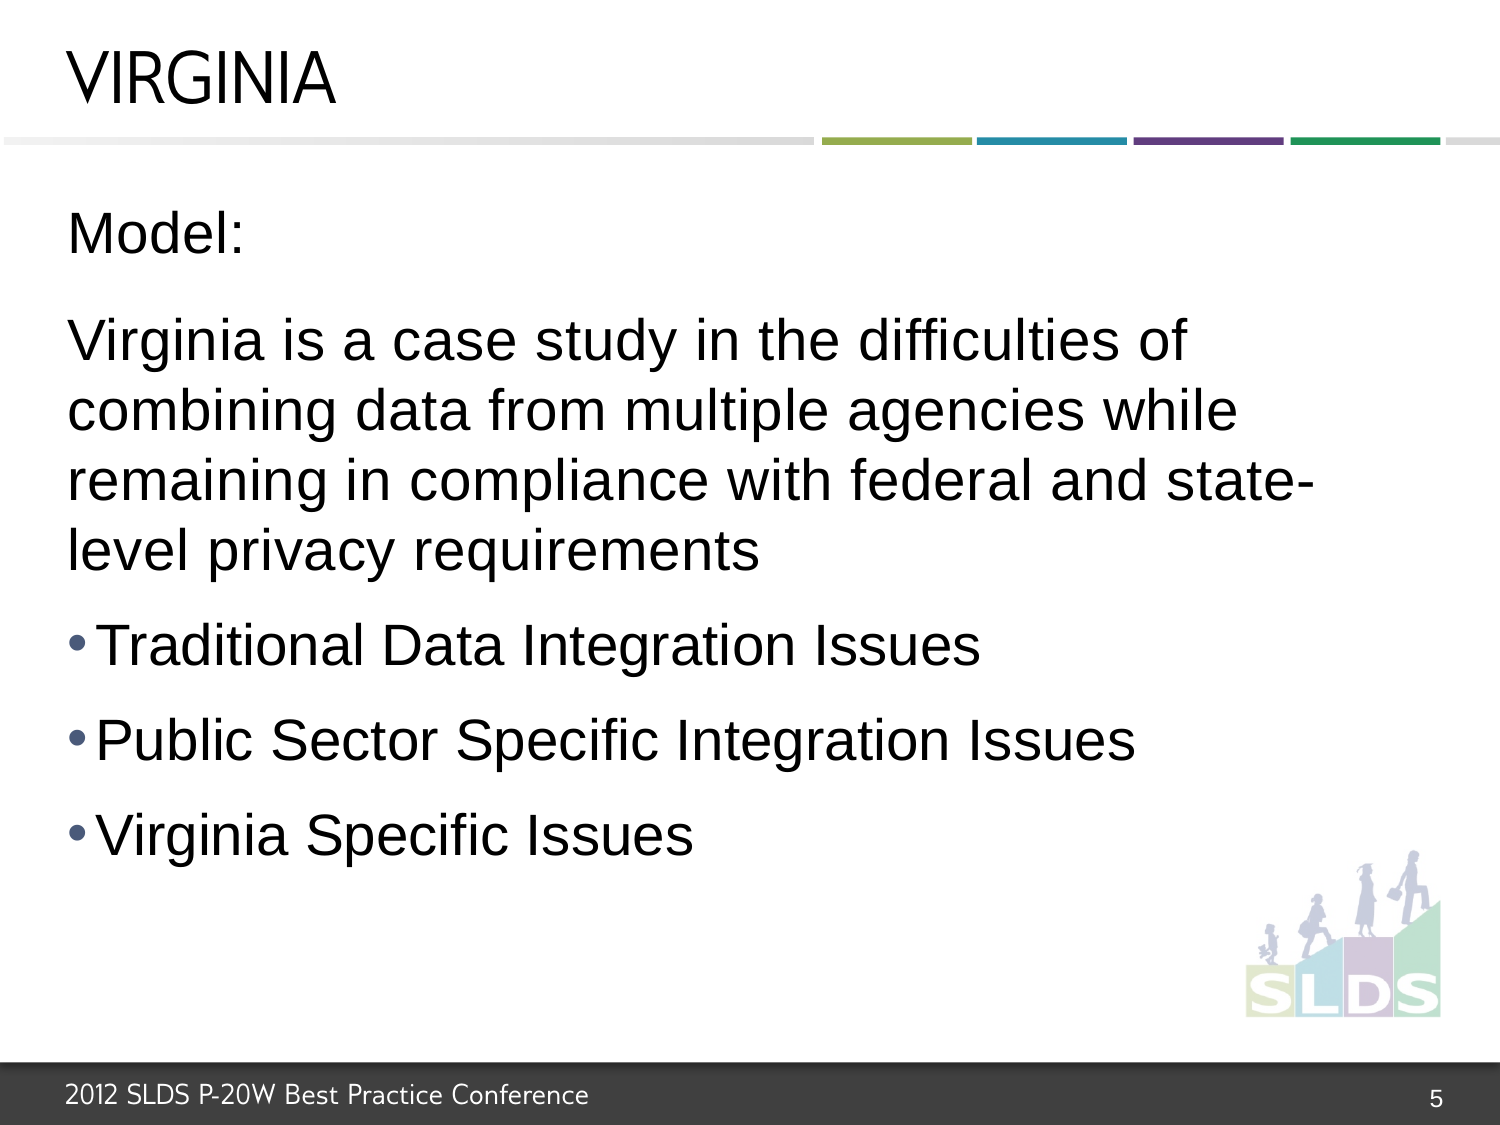

# Virginia
Model:
Virginia is a case study in the difficulties of combining data from multiple agencies while remaining in compliance with federal and state-level privacy requirements
Traditional Data Integration Issues
Public Sector Specific Integration Issues
Virginia Specific Issues

5